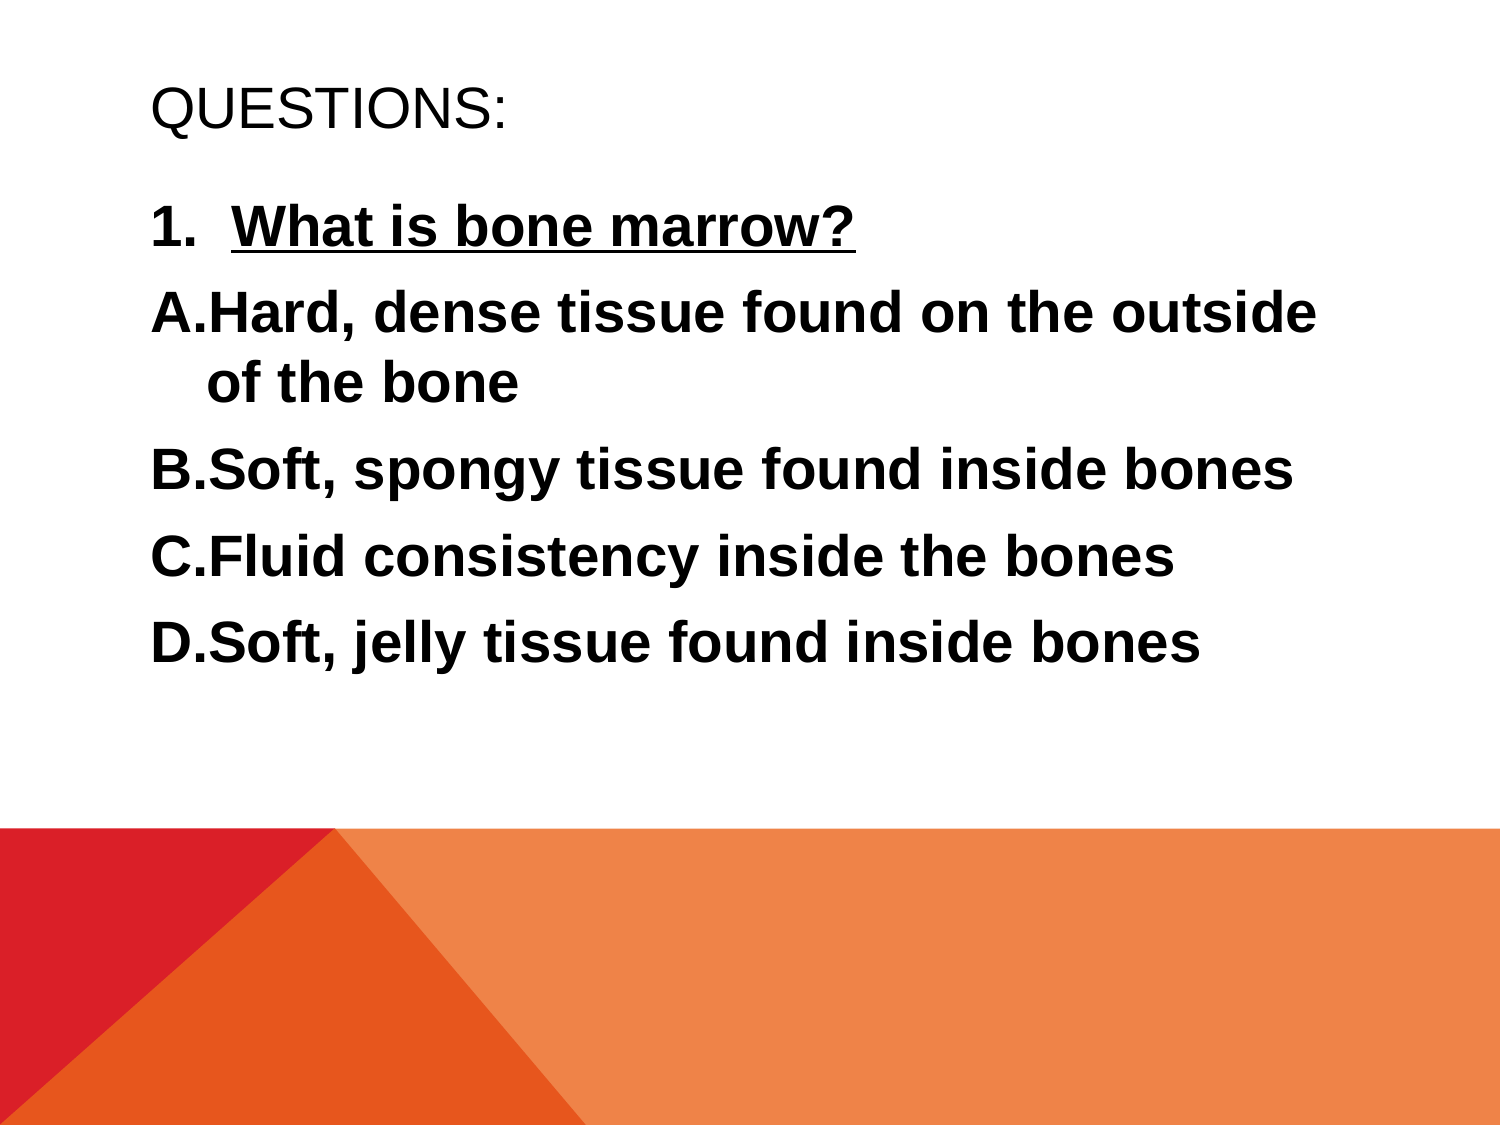

# Questions:
1.  What is bone marrow?
Hard, dense tissue found on the outside of the bone
Soft, spongy tissue found inside bones
Fluid consistency inside the bones
Soft, jelly tissue found inside bones